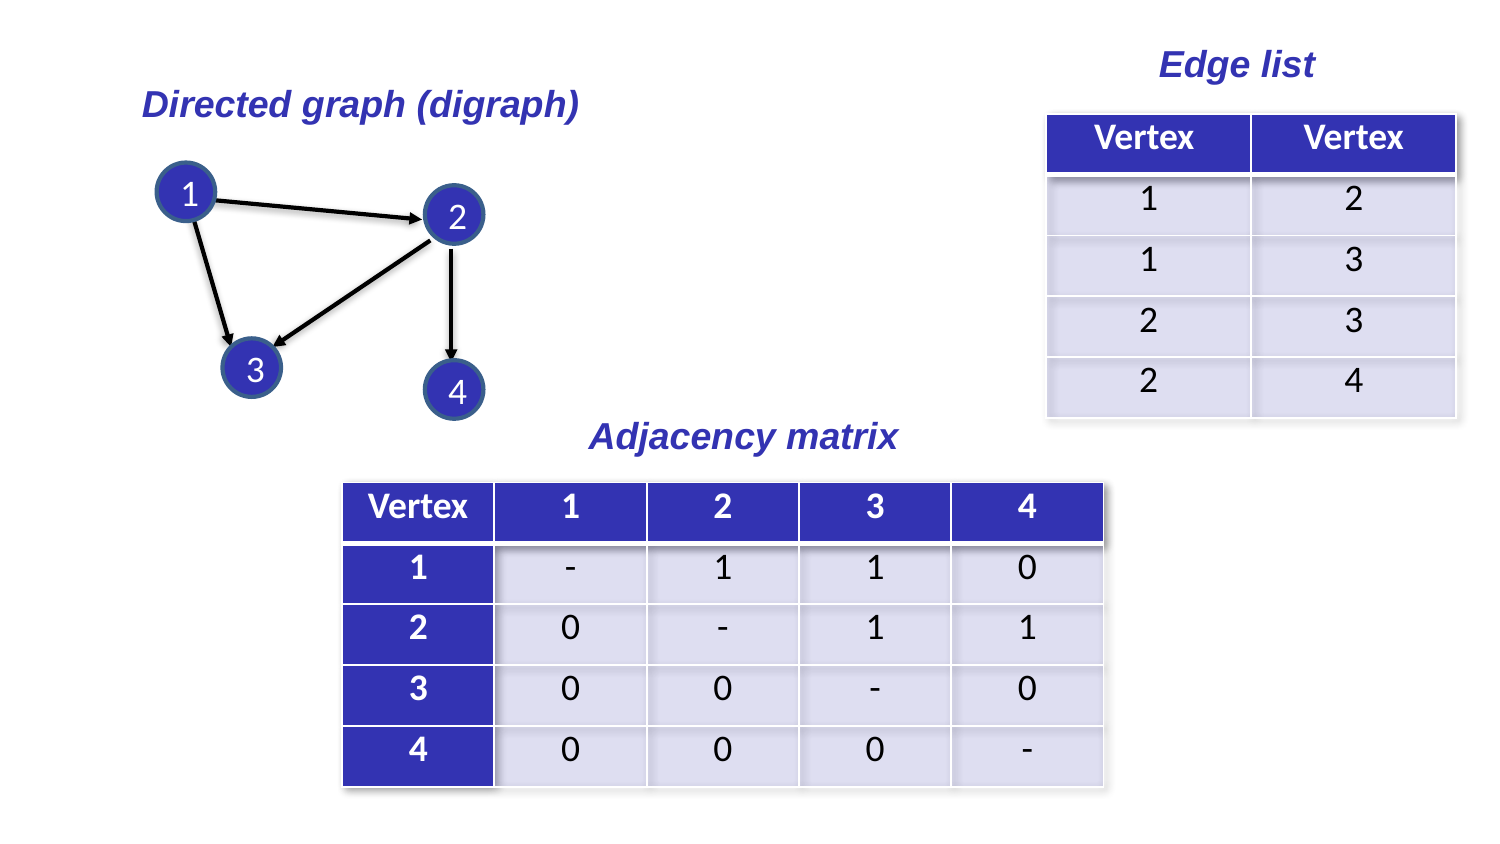

Edge list
Directed graph (digraph)
| Vertex | Vertex |
| --- | --- |
| 1 | 2 |
| 1 | 3 |
| 2 | 3 |
| 2 | 4 |
1
2
3
4
Adjacency matrix
| Vertex | 1 | 2 | 3 | 4 |
| --- | --- | --- | --- | --- |
| 1 | - | 1 | 1 | 0 |
| 2 | 0 | - | 1 | 1 |
| 3 | 0 | 0 | - | 0 |
| 4 | 0 | 0 | 0 | - |